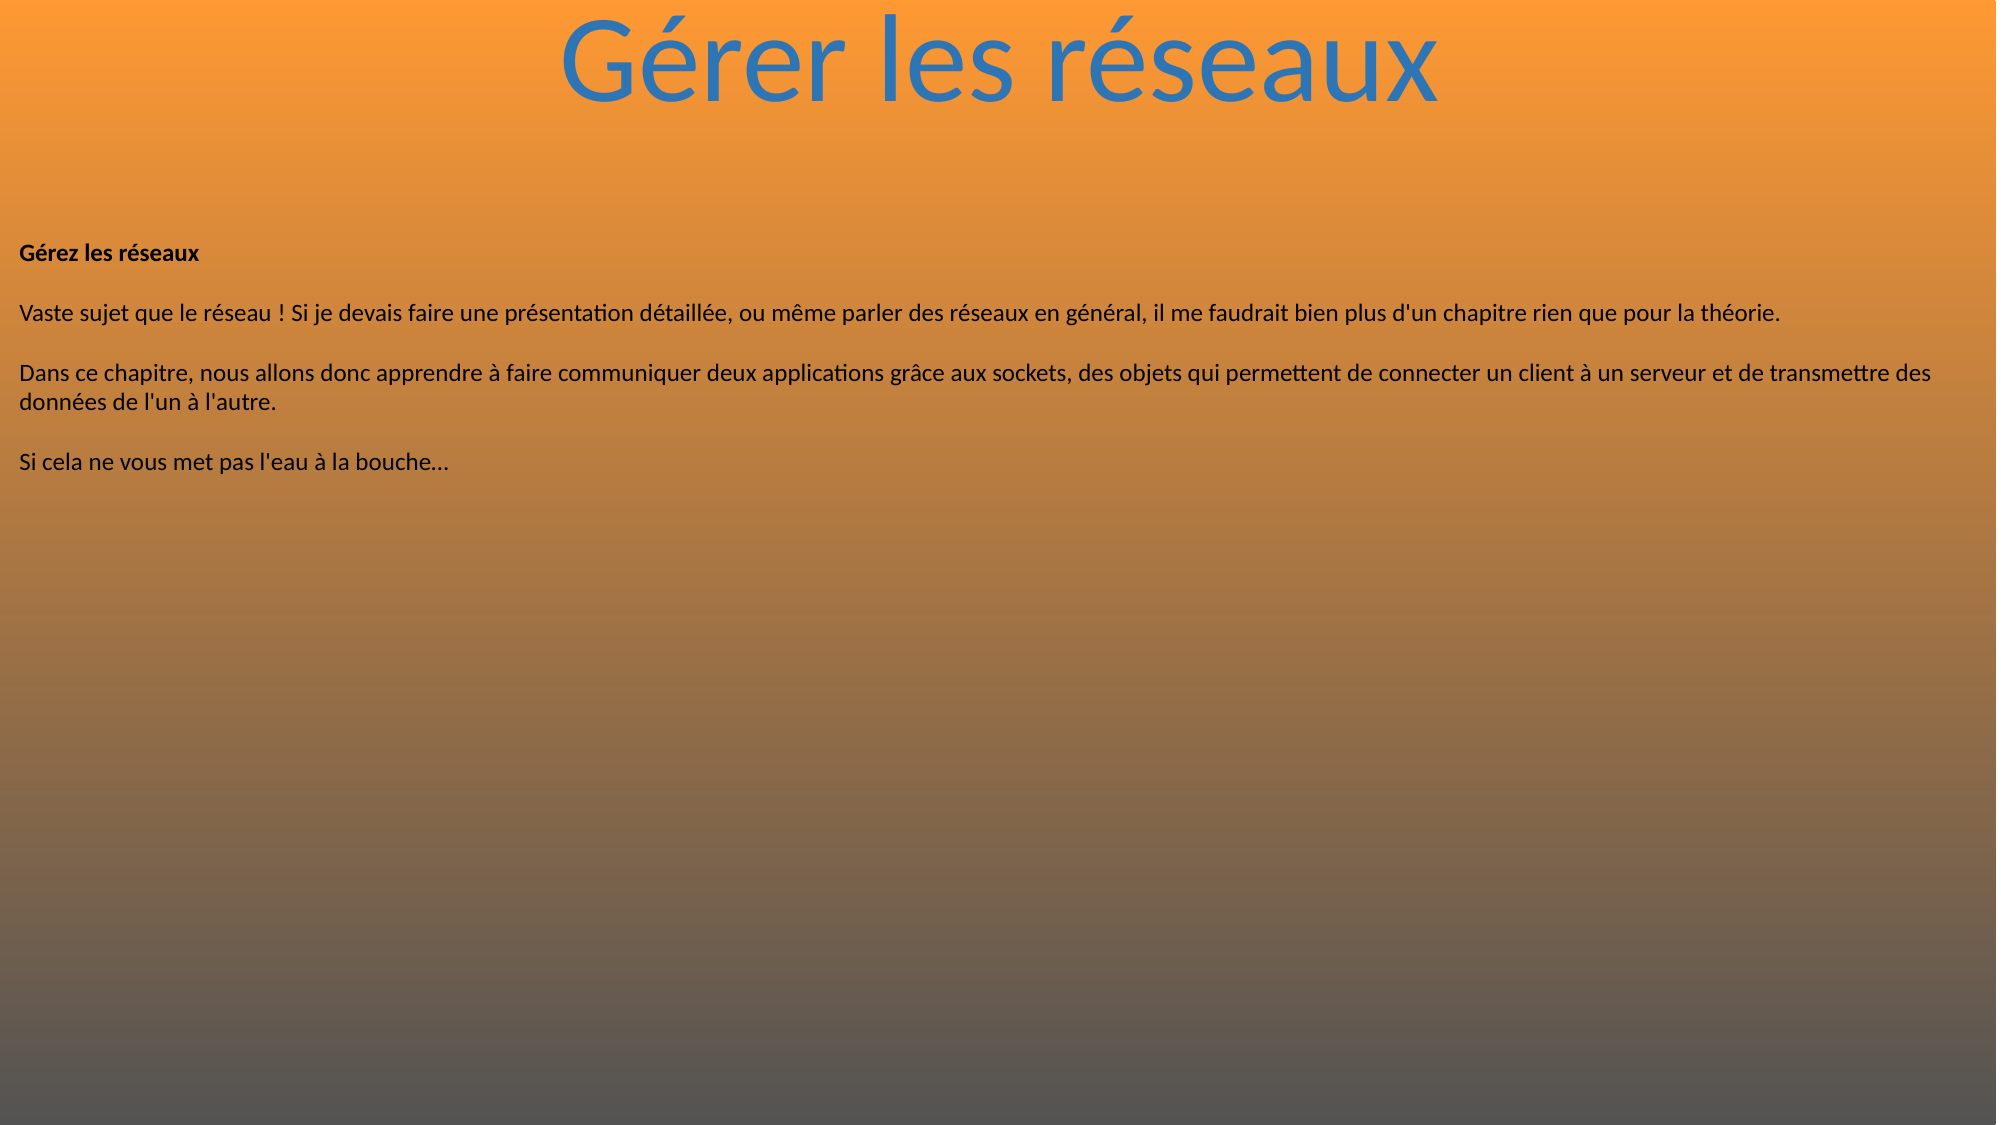

# Gérer les réseaux
Gérez les réseaux

Vaste sujet que le réseau ! Si je devais faire une présentation détaillée, ou même parler des réseaux en général, il me faudrait bien plus d'un chapitre rien que pour la théorie.

Dans ce chapitre, nous allons donc apprendre à faire communiquer deux applications grâce aux sockets, des objets qui permettent de connecter un client à un serveur et de transmettre des données de l'un à l'autre.

Si cela ne vous met pas l'eau à la bouche…

543